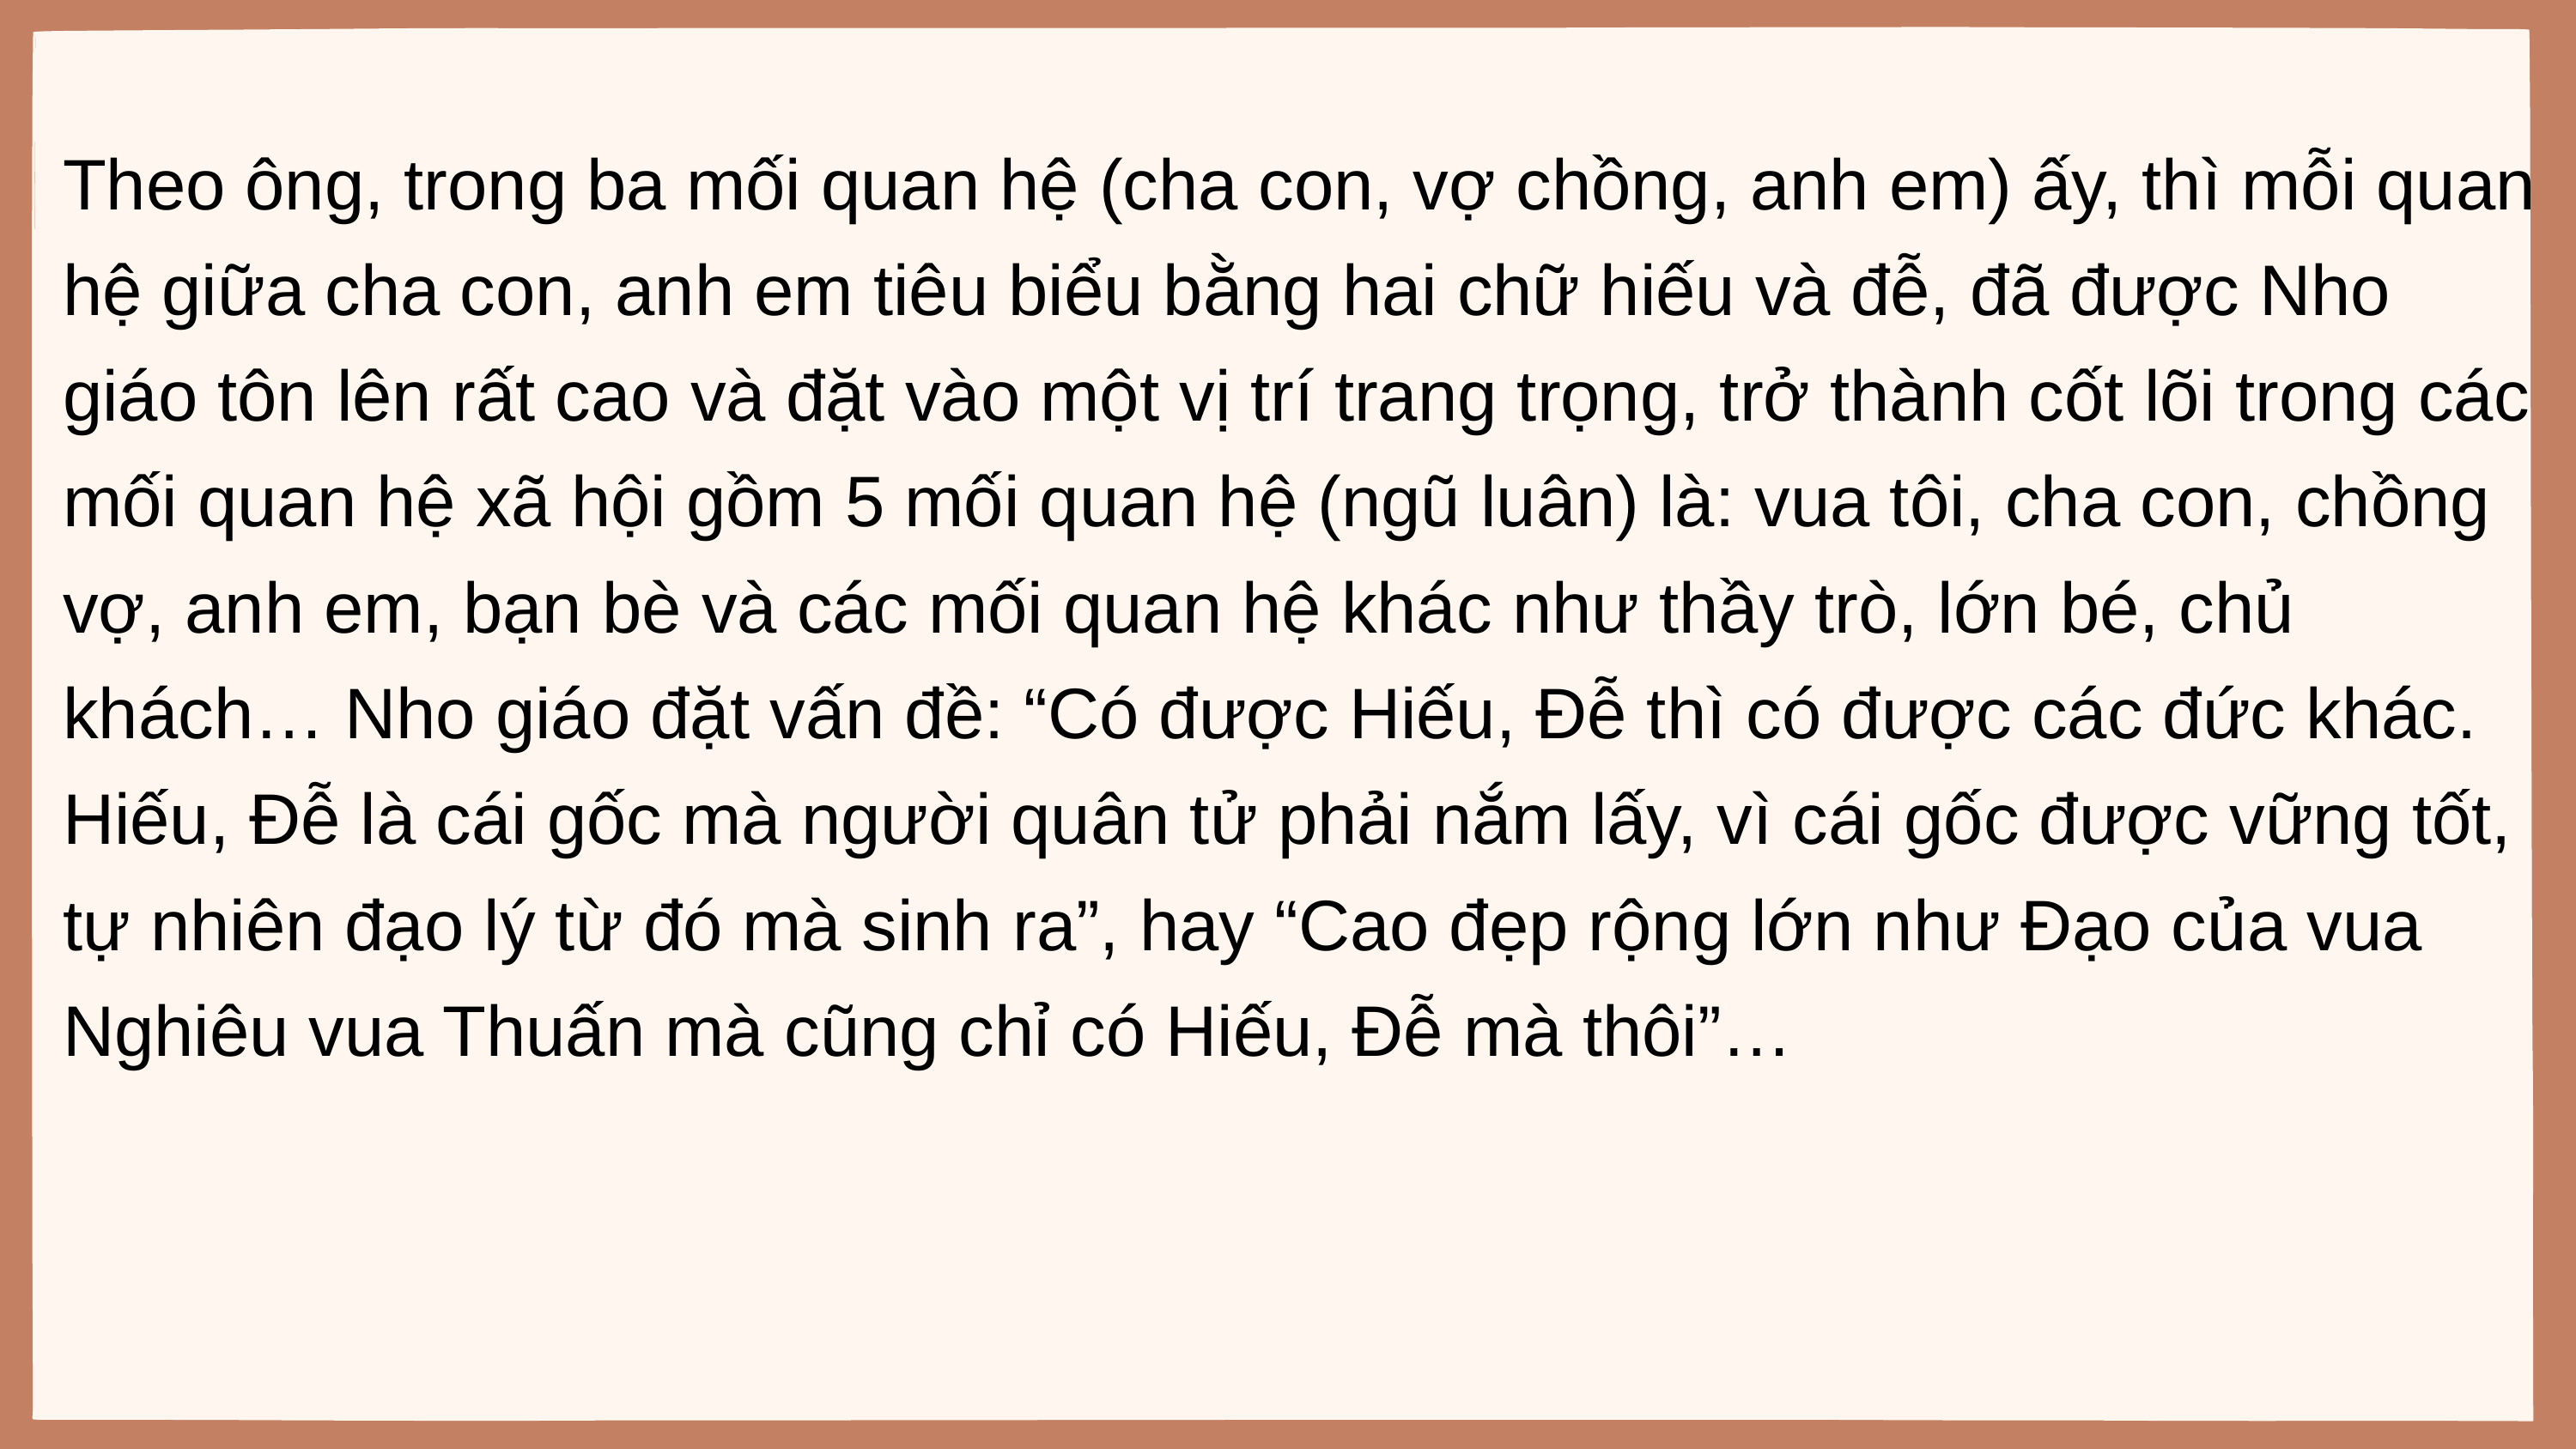

Theo ông, trong ba mối quan hệ (cha con, vợ chồng, anh em) ấy, thì mỗi quan hệ giữa cha con, anh em tiêu biểu bằng hai chữ hiếu và đễ, đã được Nho giáo tôn lên rất cao và đặt vào một vị trí trang trọng, trở thành cốt lõi trong các mối quan hệ xã hội gồm 5 mối quan hệ (ngũ luân) là: vua tôi, cha con, chồng vợ, anh em, bạn bè và các mối quan hệ khác như thầy trò, lớn bé, chủ khách… Nho giáo đặt vấn đề: “Có được Hiếu, Đễ thì có được các đức khác. Hiếu, Đễ là cái gốc mà người quân tử phải nắm lấy, vì cái gốc được vững tốt, tự nhiên đạo lý từ đó mà sinh ra”, hay “Cao đẹp rộng lớn như Đạo của vua Nghiêu vua Thuấn mà cũng chỉ có Hiếu, Đễ mà thôi”…